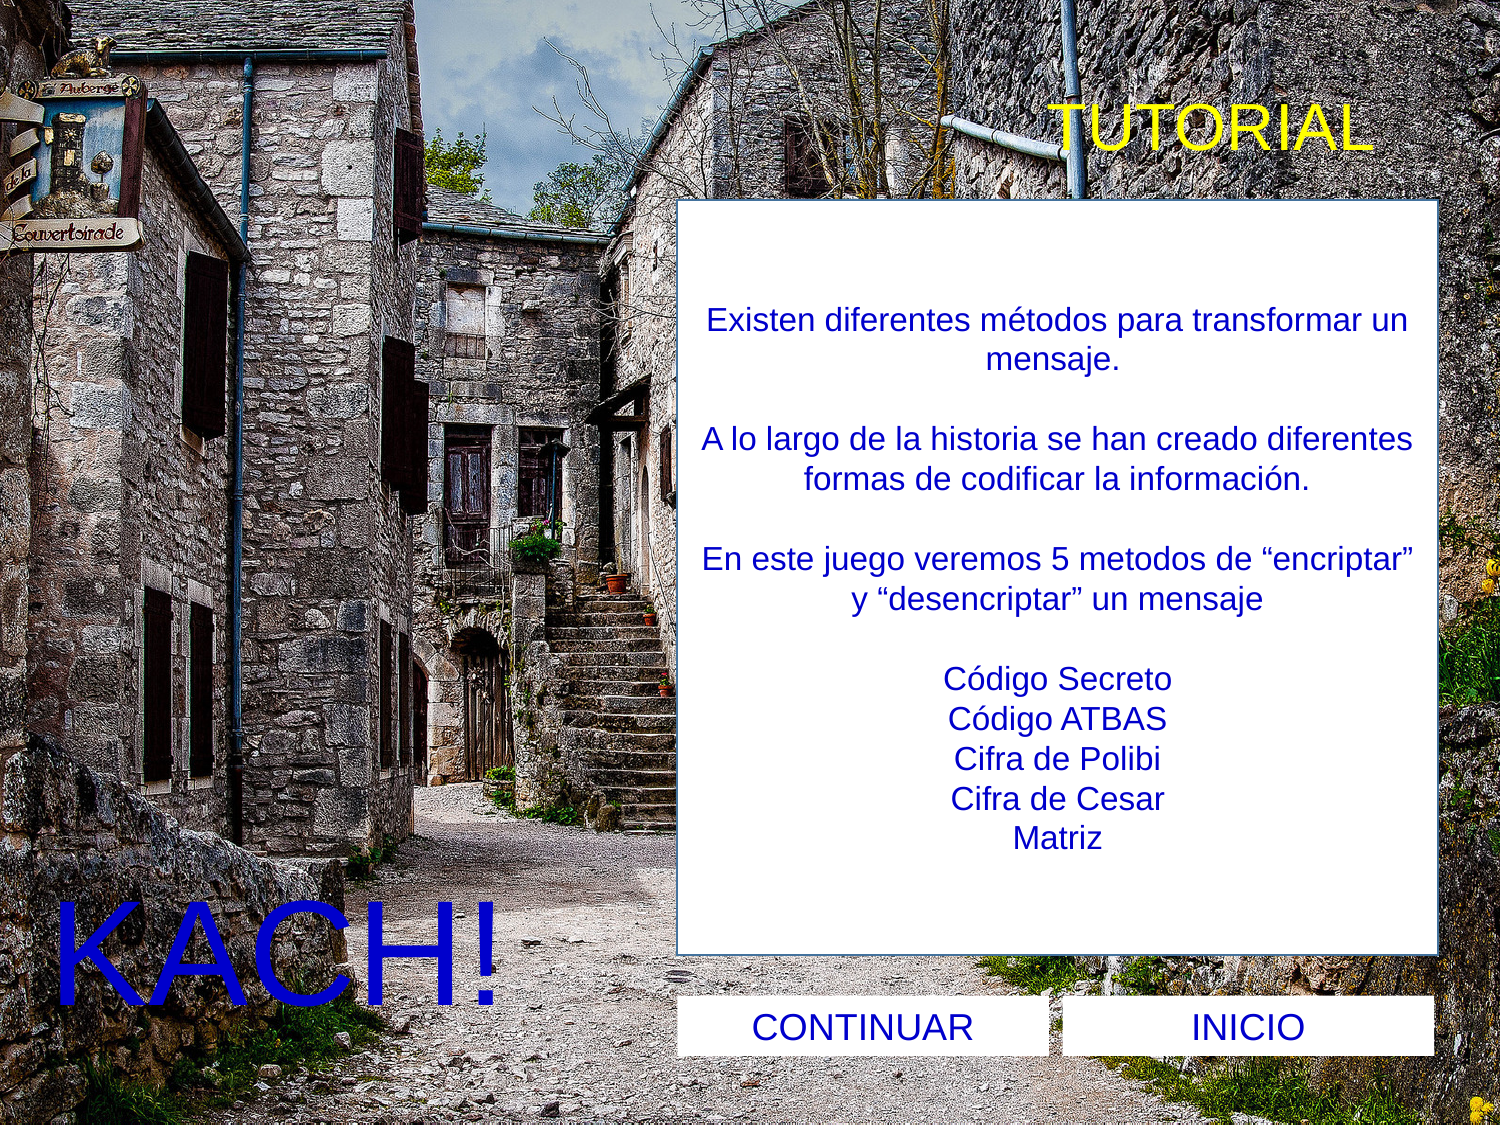

TUTORIAL
Existen diferentes métodos para transformar un mensaje.

A lo largo de la historia se han creado diferentes formas de codificar la información.

En este juego veremos 5 metodos de “encriptar” y “desencriptar” un mensaje

Código Secreto
Código ATBAS
Cifra de Polibi
Cifra de Cesar
Matriz
KACH!
CONTINUAR
INICIO